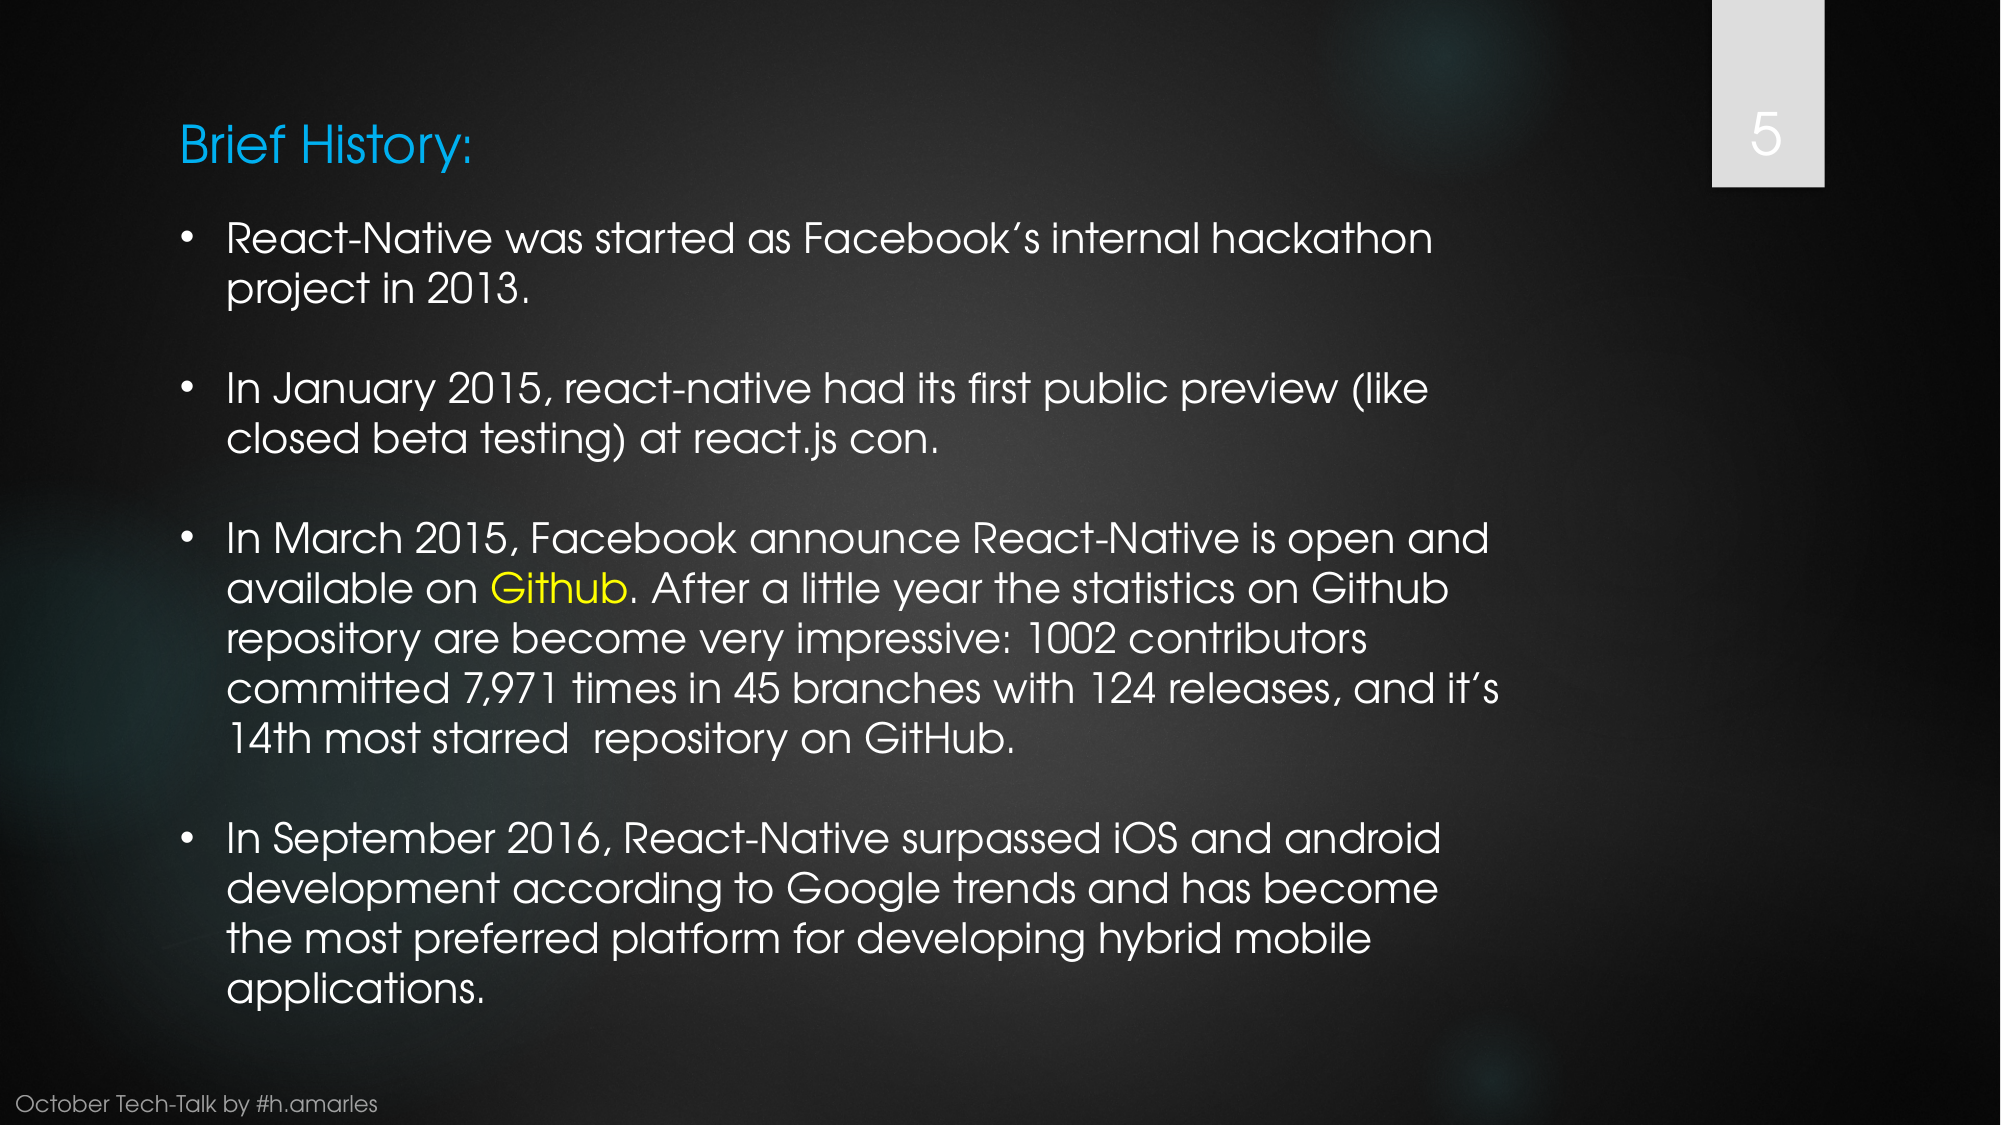

5
Brief History:

React-Native was started as Facebook’s internal hackathon project in 2013.

In January 2015, react-native had its first public preview (like closed beta testing) at react.js con.

In March 2015, Facebook announce React-Native is open and available on Github. After a little year the statistics on Github repository are become very impressive: 1002 contributors committed 7,971 times in 45 branches with 124 releases, and it’s 14th most starred  repository on GitHub.

In September 2016, React-Native surpassed iOS and android development according to Google trends and has become the most preferred platform for developing hybrid mobile applications.

October Tech-Talk by #h.amarles